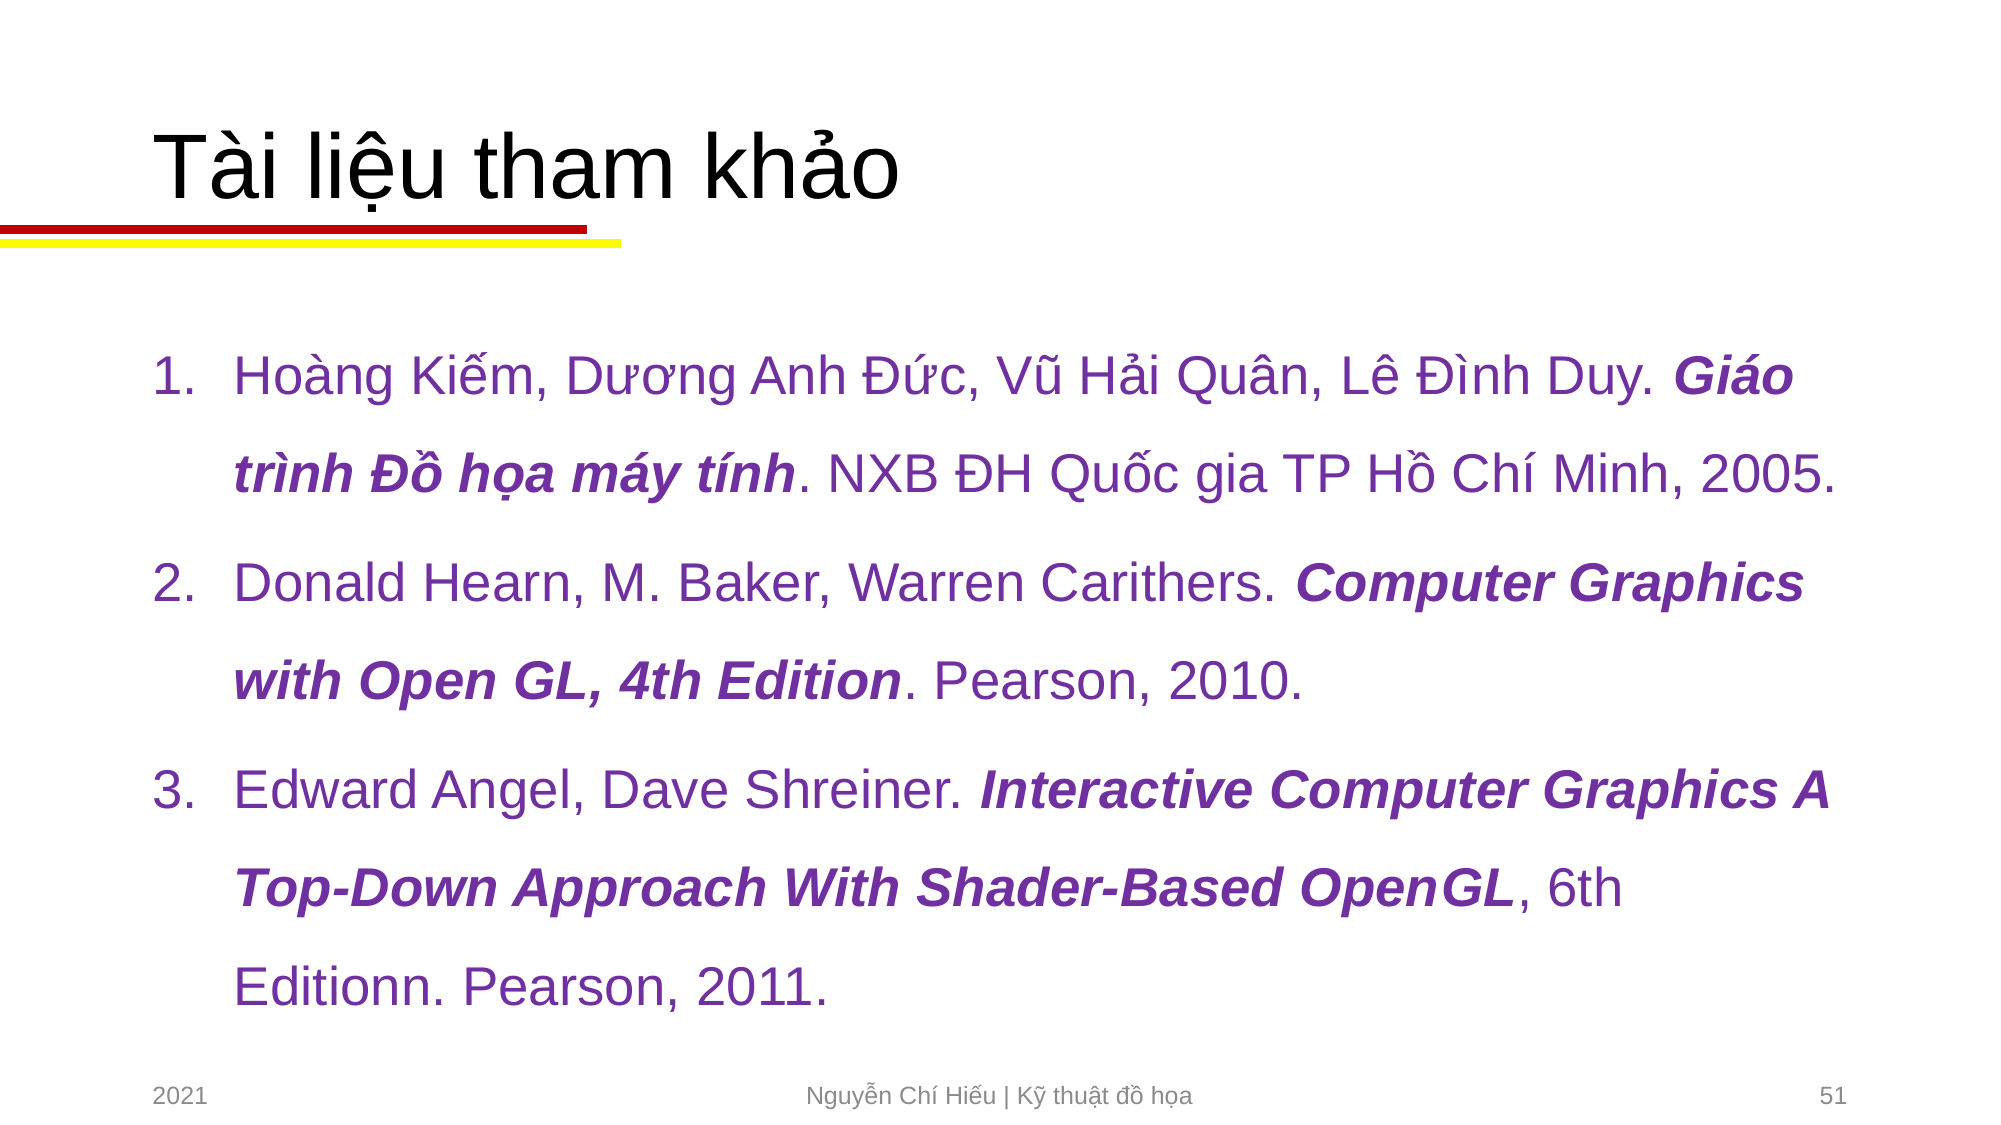

# Tài liệu tham khảo
Hoàng Kiếm, Dương Anh Đức, Vũ Hải Quân, Lê Đình Duy. Giáo trình Đồ họa máy tính. NXB ĐH Quốc gia TP Hồ Chí Minh, 2005.
Donald Hearn, M. Baker, Warren Carithers. Computer Graphics with Open GL, 4th Edition. Pearson, 2010.
Edward Angel, Dave Shreiner. Interactive Computer Graphics A Top-Down Approach With Shader-Based OpenGL, 6th Editionn. Pearson, 2011.
2021
Nguyễn Chí Hiếu | Kỹ thuật đồ họa
51